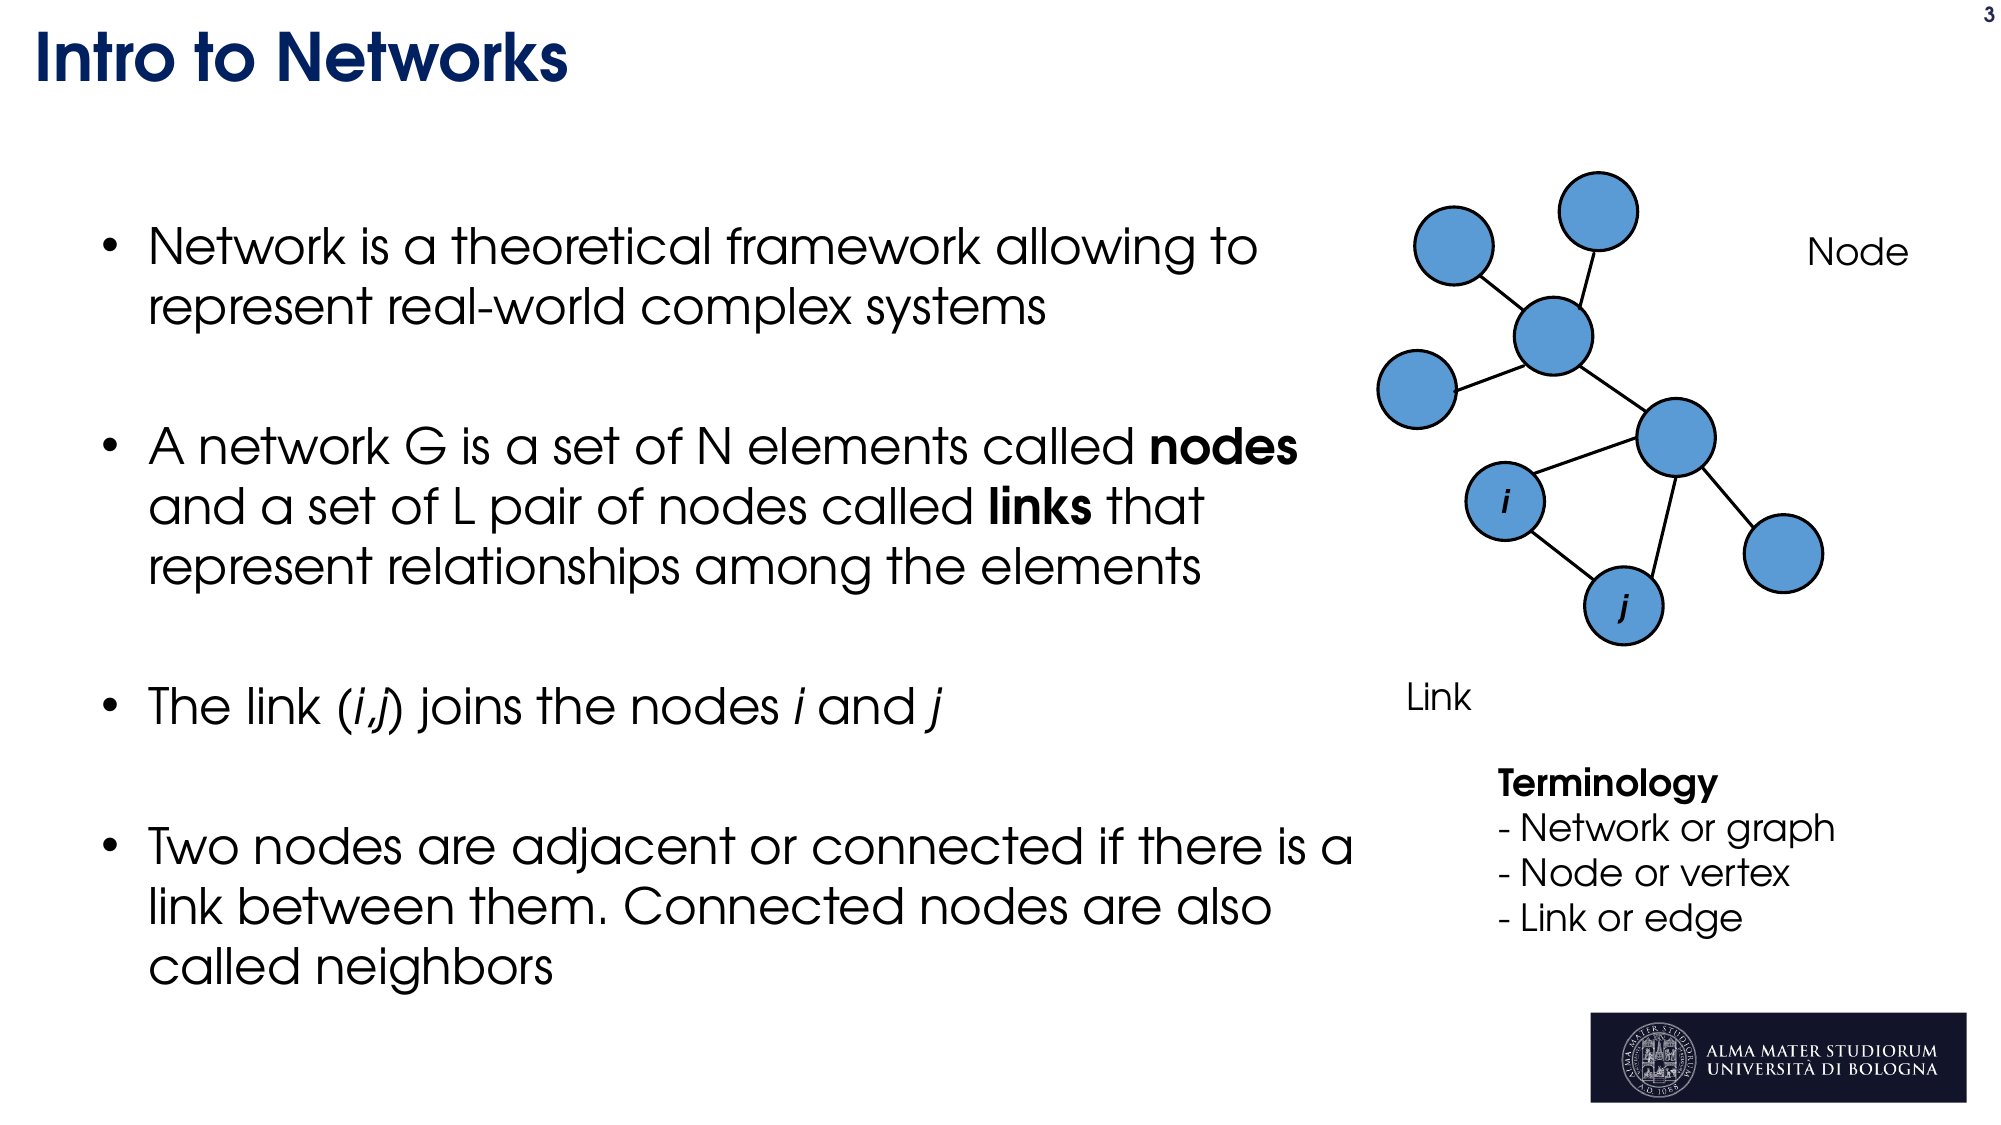

Intro to Networks

Network is a theoretical framework allowing to represent real-world complex systems

A network G is a set of N elements called nodes and a set of L pair of nodes called links that represent relationships among the elements

The link (i,j) joins the nodes i and j

Two nodes are adjacent or connected if there is a link between them. Connected nodes are also called neighbors

Node

R

i

j
Link
Terminology
- Network or graph
- Node or vertex
- Link or edge